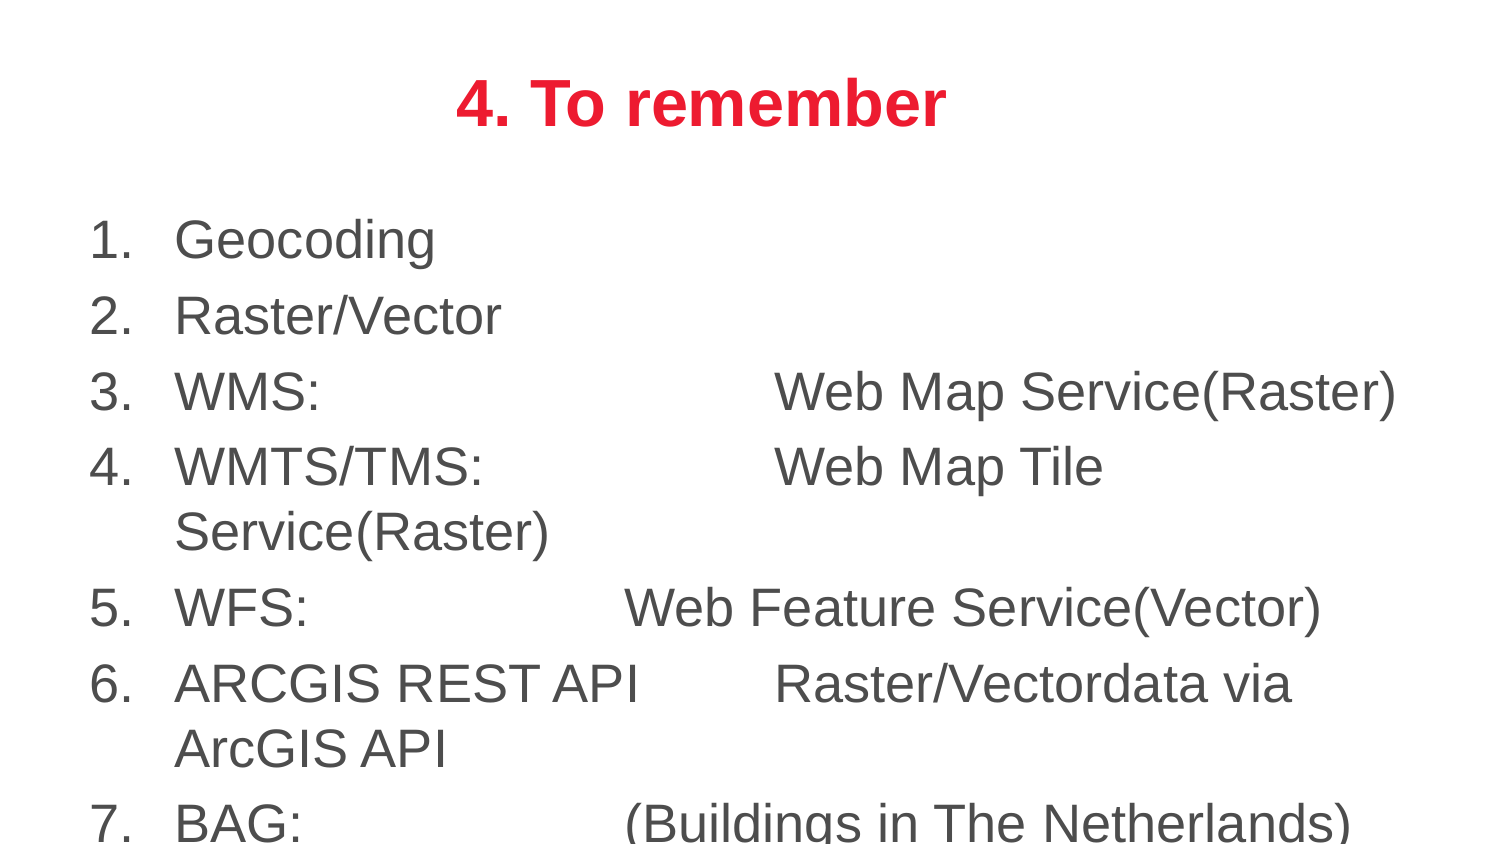

# 4. To remember
Geocoding
Raster/Vector
WMS: 			Web Map Service(Raster)
WMTS/TMS: 		Web Map Tile Service(Raster)
WFS:			Web Feature Service(Vector)
ARCGIS REST API	Raster/Vectordata via ArcGIS API
BAG:			(Buildings in The Netherlands)